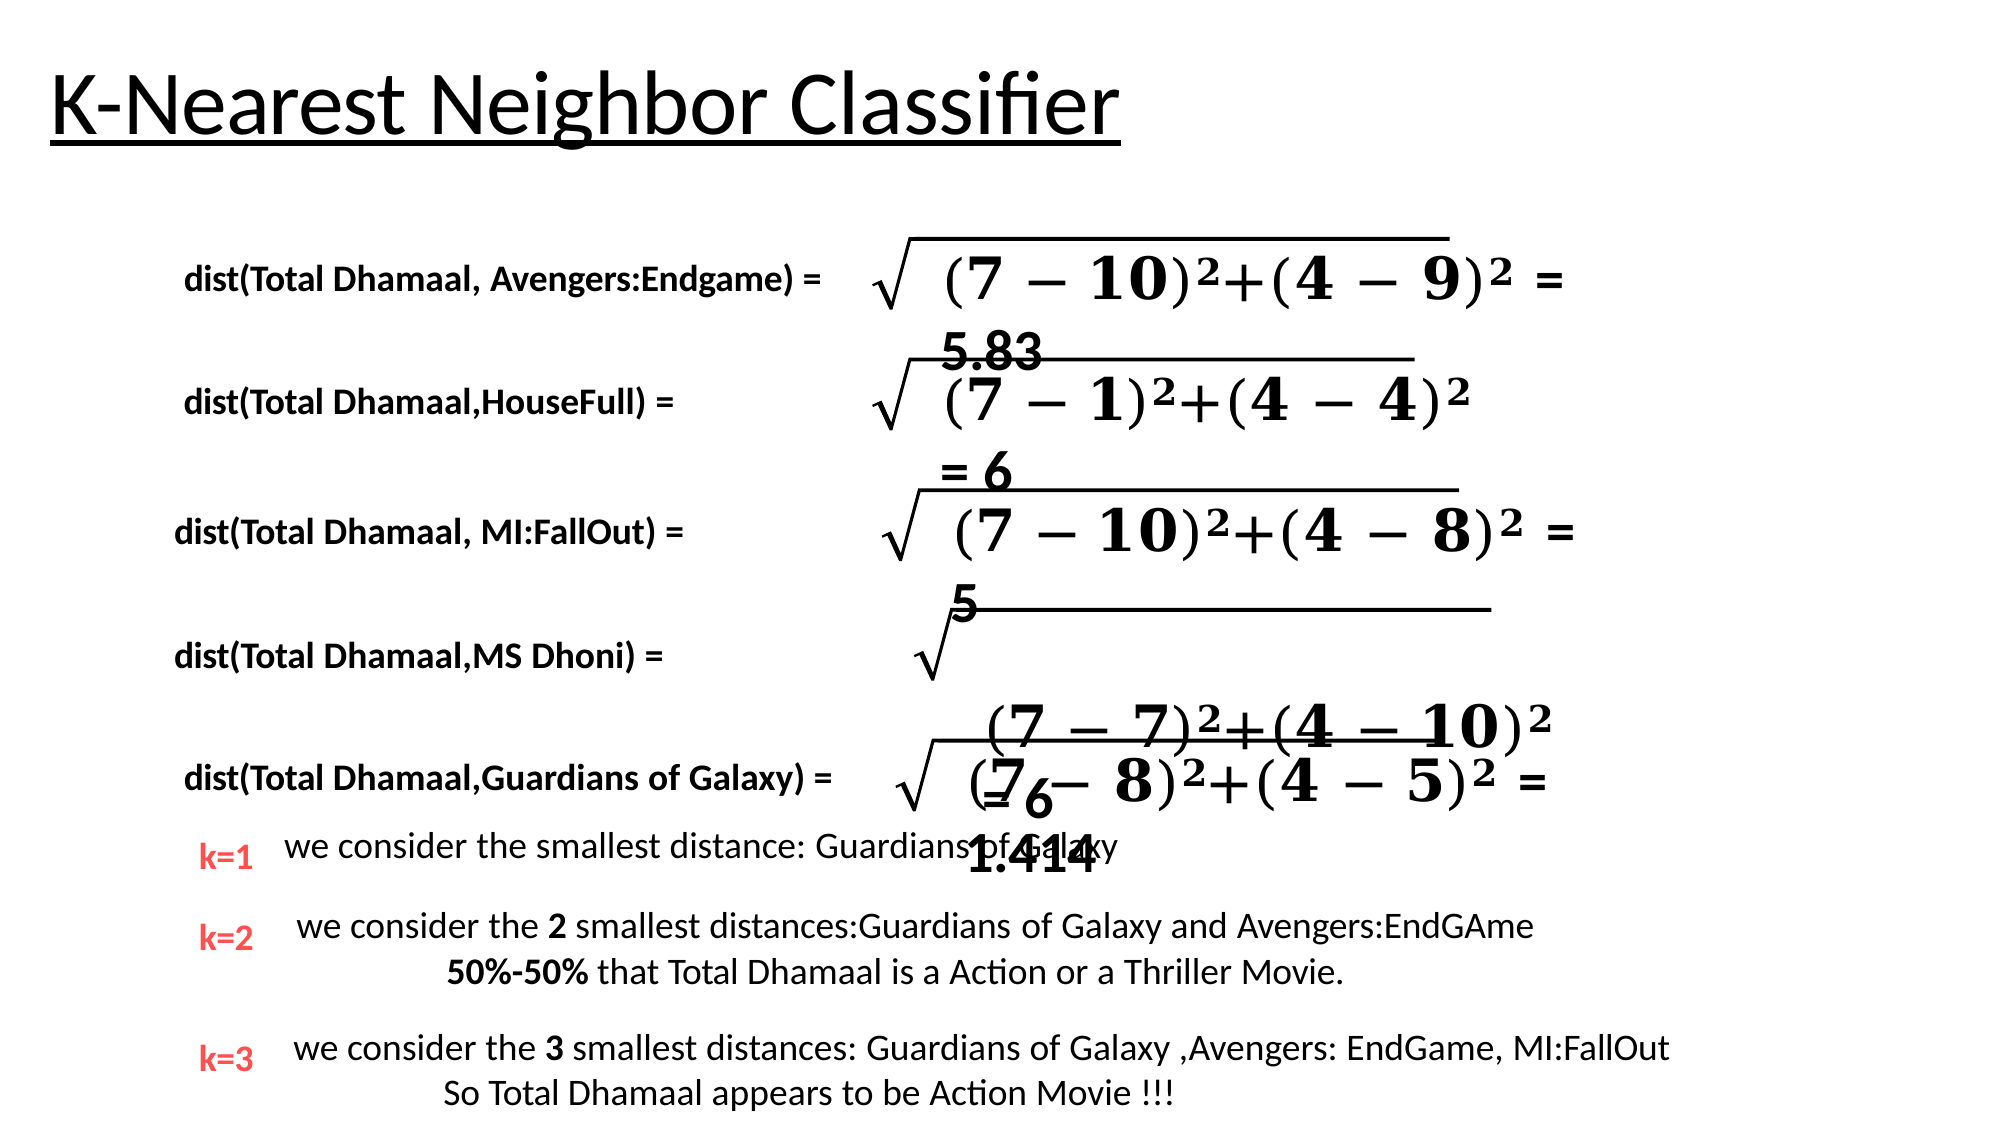

# K-Nearest Neighbor Classifier
(𝟕 − 𝟏𝟎)𝟐+(𝟒 − 𝟗)𝟐 = 5.83

dist(Total Dhamaal, Avengers:Endgame) =
(𝟕 − 𝟏)𝟐+(𝟒 − 𝟒)𝟐 = 6

dist(Total Dhamaal,HouseFull) =
(𝟕 − 𝟏𝟎)𝟐+(𝟒 − 𝟖)𝟐 = 5
(𝟕 − 𝟕)𝟐+(𝟒 − 𝟏𝟎)𝟐 = 6

dist(Total Dhamaal, MI:FallOut) =

dist(Total Dhamaal,MS Dhoni) =
(𝟕 − 𝟖)𝟐+(𝟒 − 𝟓)𝟐 = 1.414

dist(Total Dhamaal,Guardians of Galaxy) =
we consider the smallest distance: Guardians of Galaxy
k=1
we consider the 2 smallest distances:Guardians of Galaxy and Avengers:EndGAme
50%-50% that Total Dhamaal is a Action or a Thriller Movie.
k=2
we consider the 3 smallest distances: Guardians of Galaxy ,Avengers: EndGame, MI:FallOut So Total Dhamaal appears to be Action Movie !!!
k=3